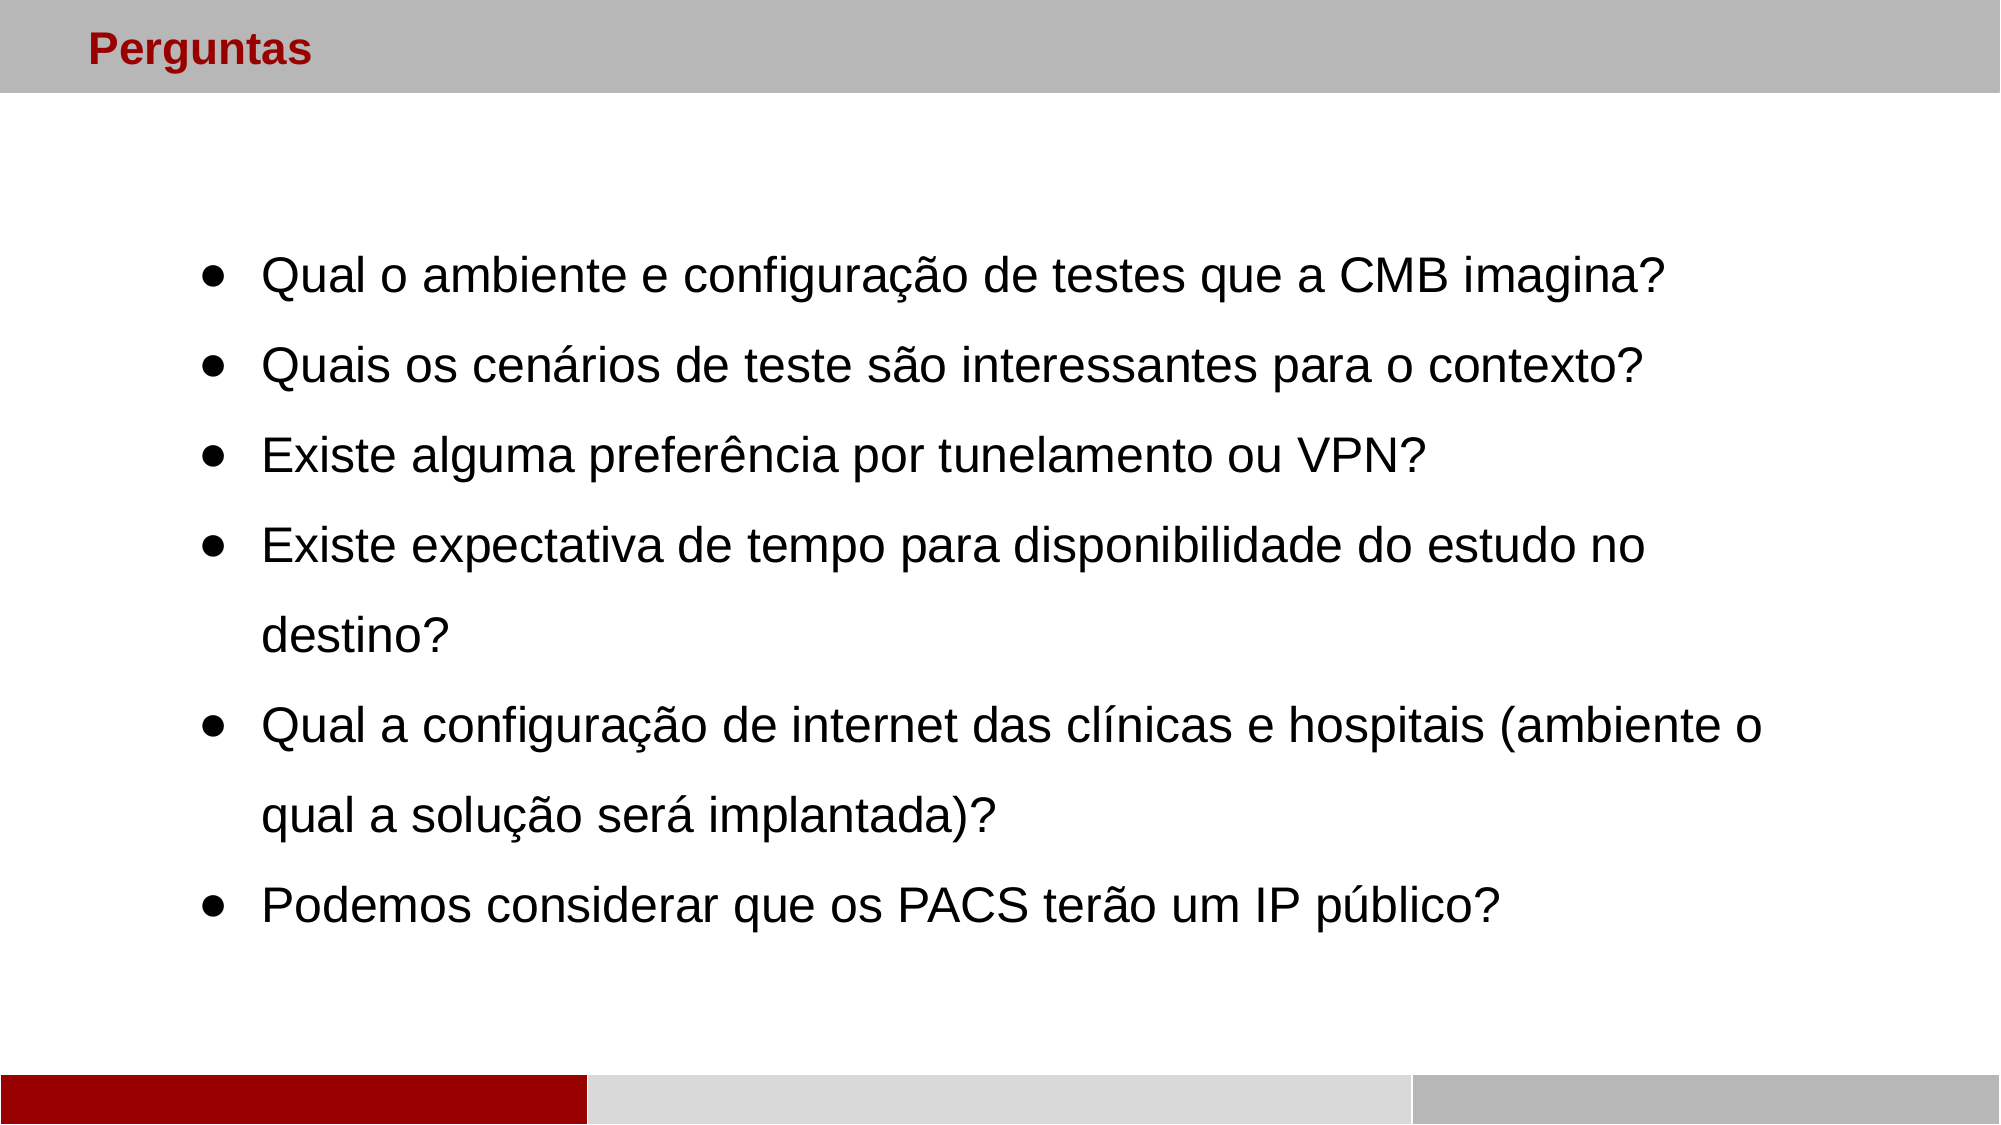

Perguntas
Qual o ambiente e configuração de testes que a CMB imagina?
Quais os cenários de teste são interessantes para o contexto?
Existe alguma preferência por tunelamento ou VPN?
Existe expectativa de tempo para disponibilidade do estudo no destino?
Qual a configuração de internet das clínicas e hospitais (ambiente o qual a solução será implantada)?
Podemos considerar que os PACS terão um IP público?